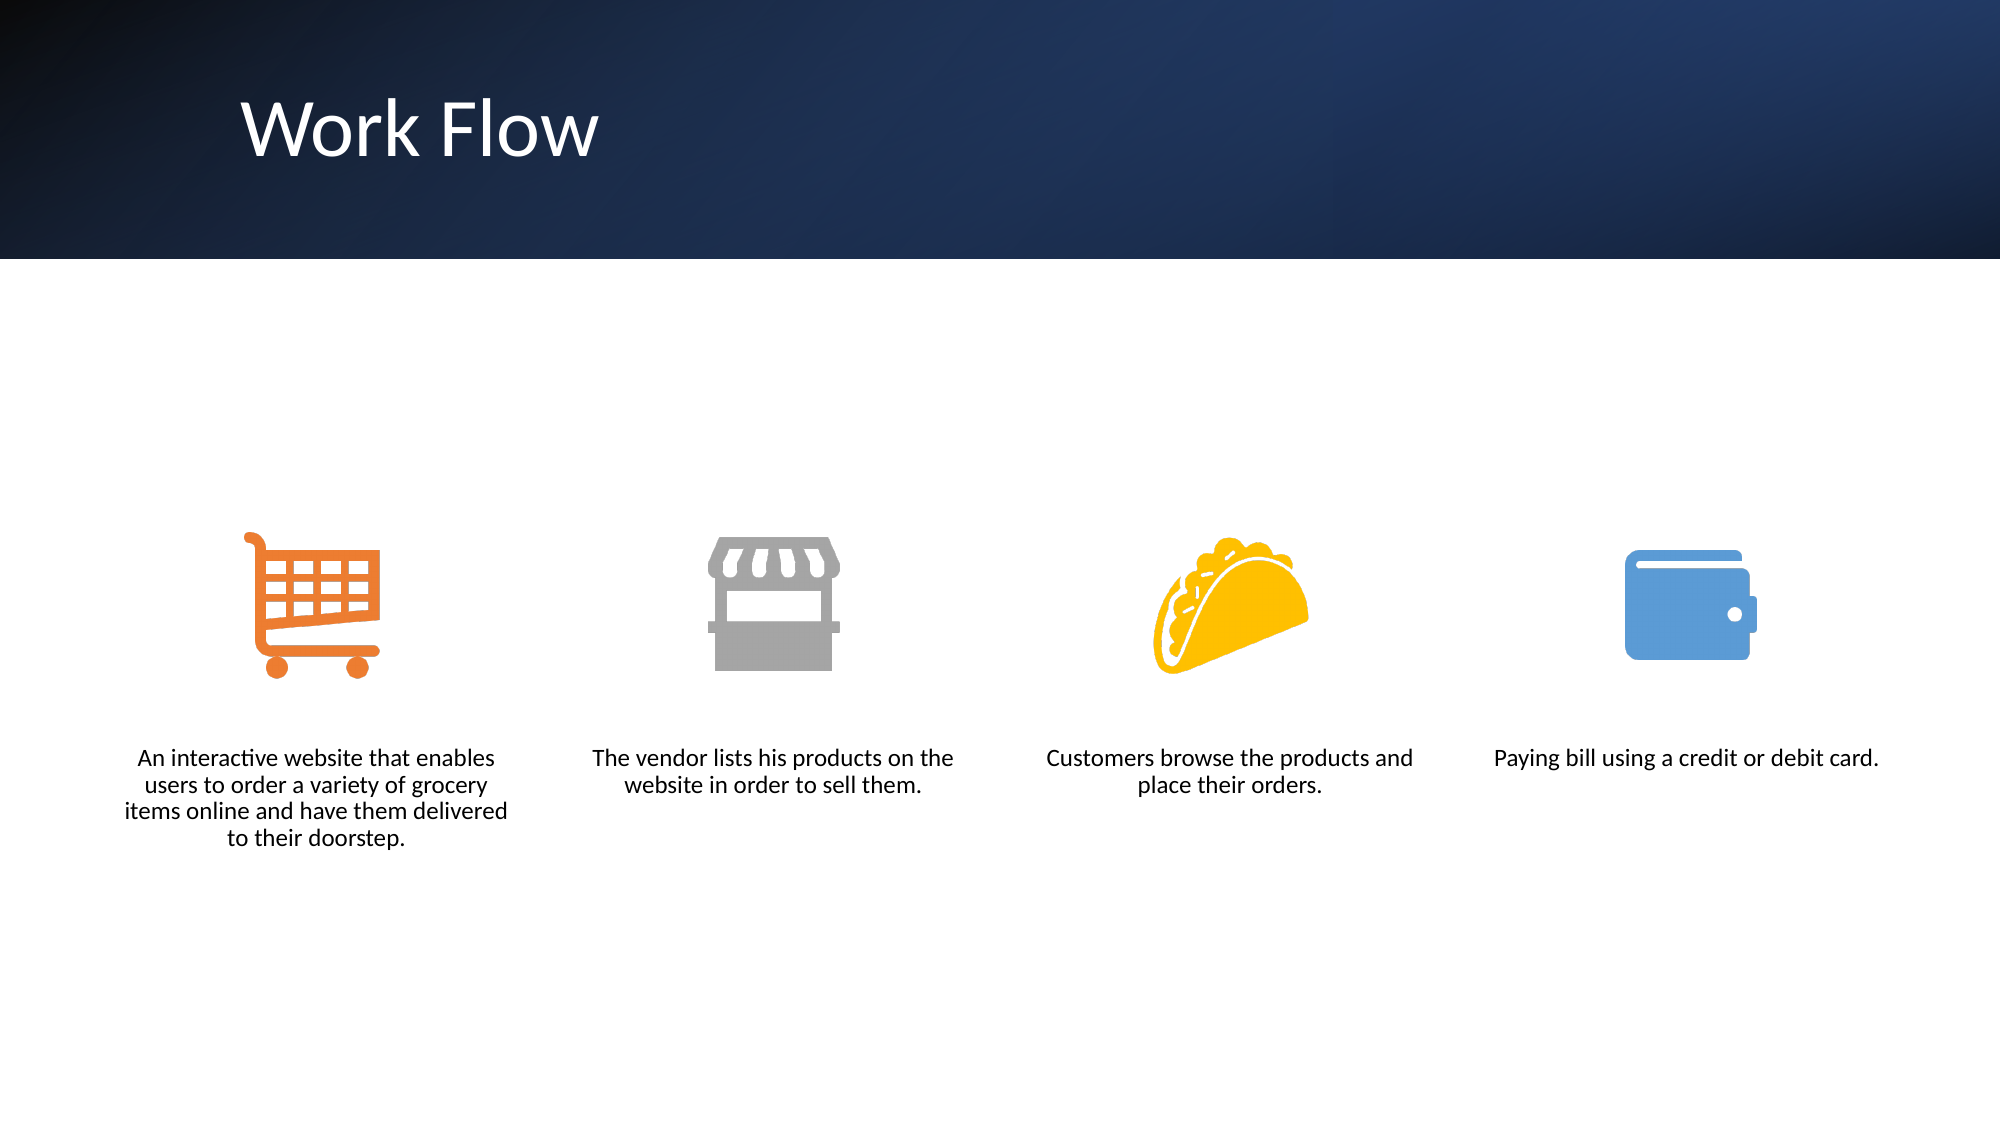

# Work Flow
An interactive website that enables users to order a variety of grocery items online and have them delivered to their doorstep.
The vendor lists his products on the website in order to sell them.
Customers browse the products and place their orders.
Paying bill using a credit or debit card.